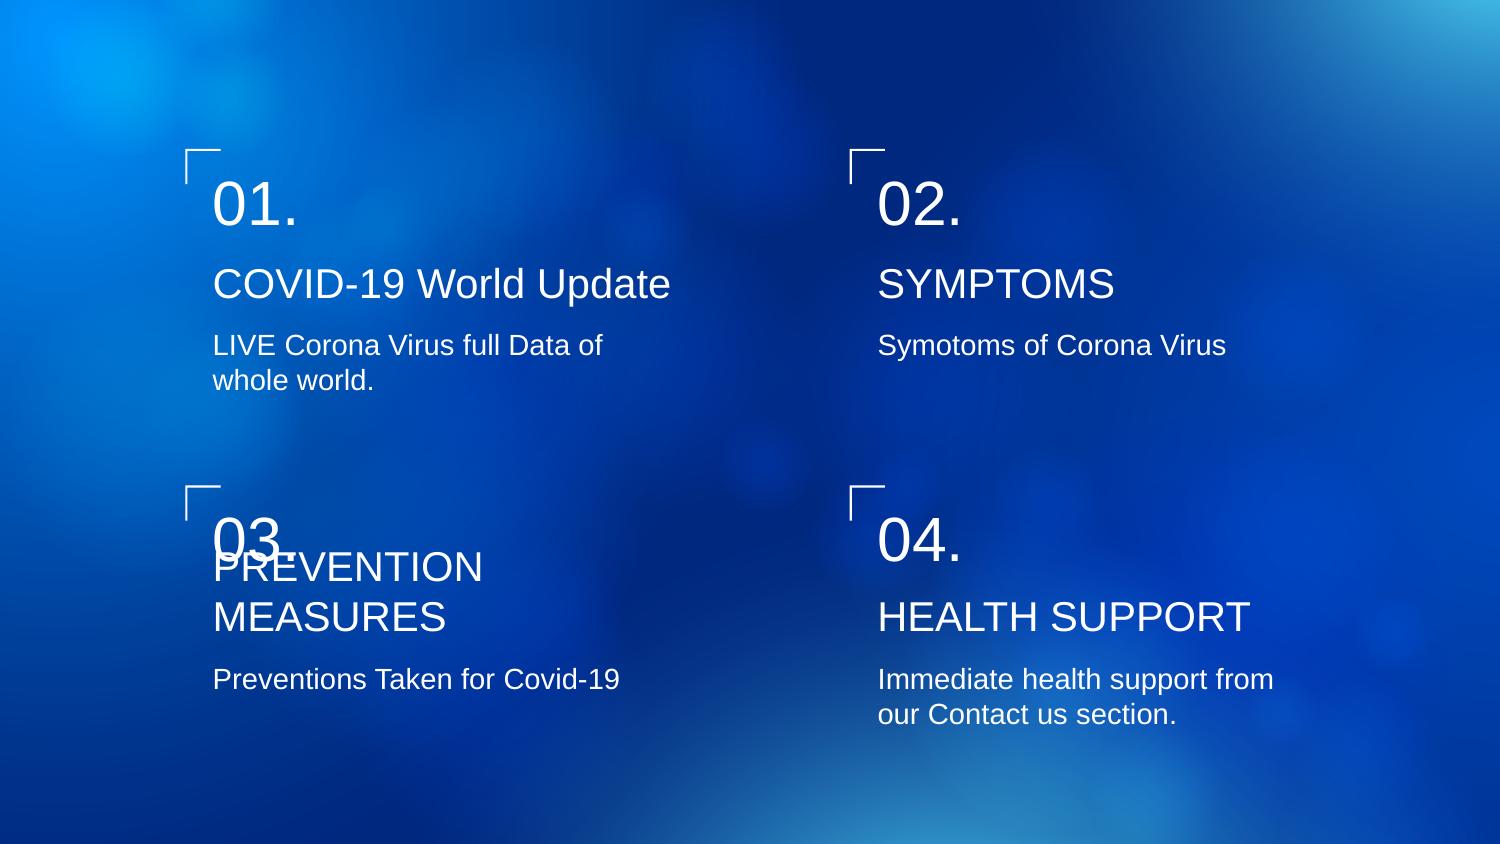

01.
02.
# COVID-19 World Update
SYMPTOMS
LIVE Corona Virus full Data of whole world.
Symotoms of Corona Virus
03.
04.
PREVENTION MEASURES
HEALTH SUPPORT
Preventions Taken for Covid-19
Immediate health support from our Contact us section.